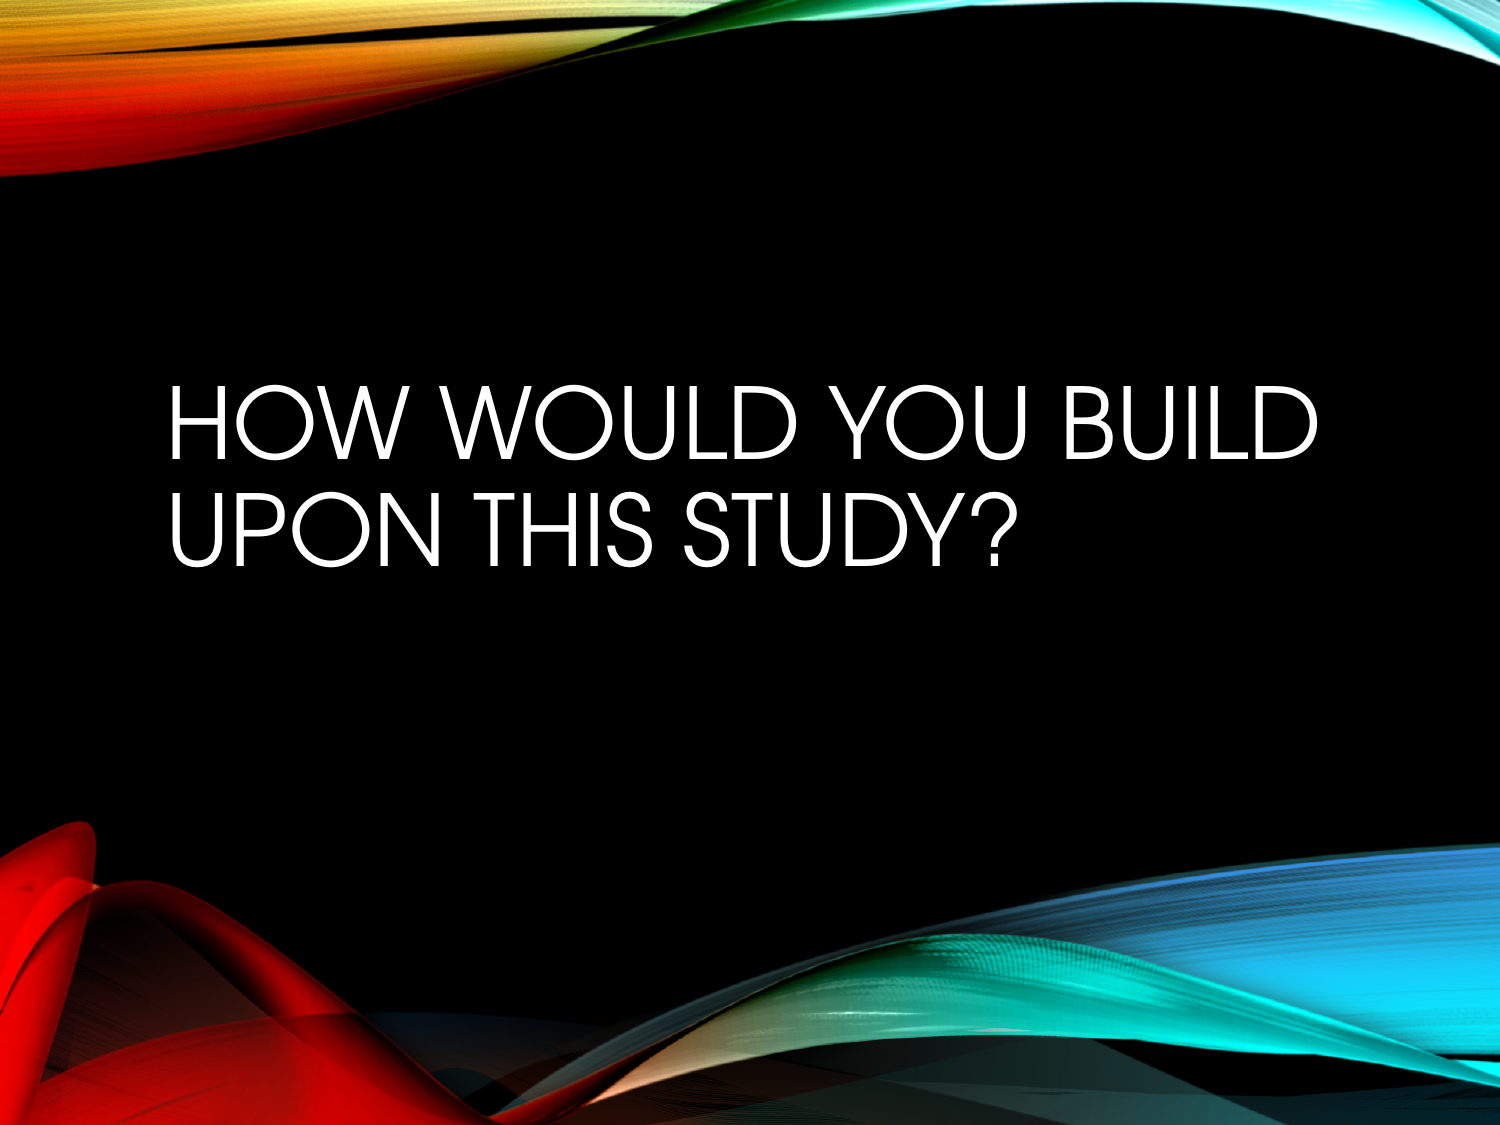

# How would you build upon this study?